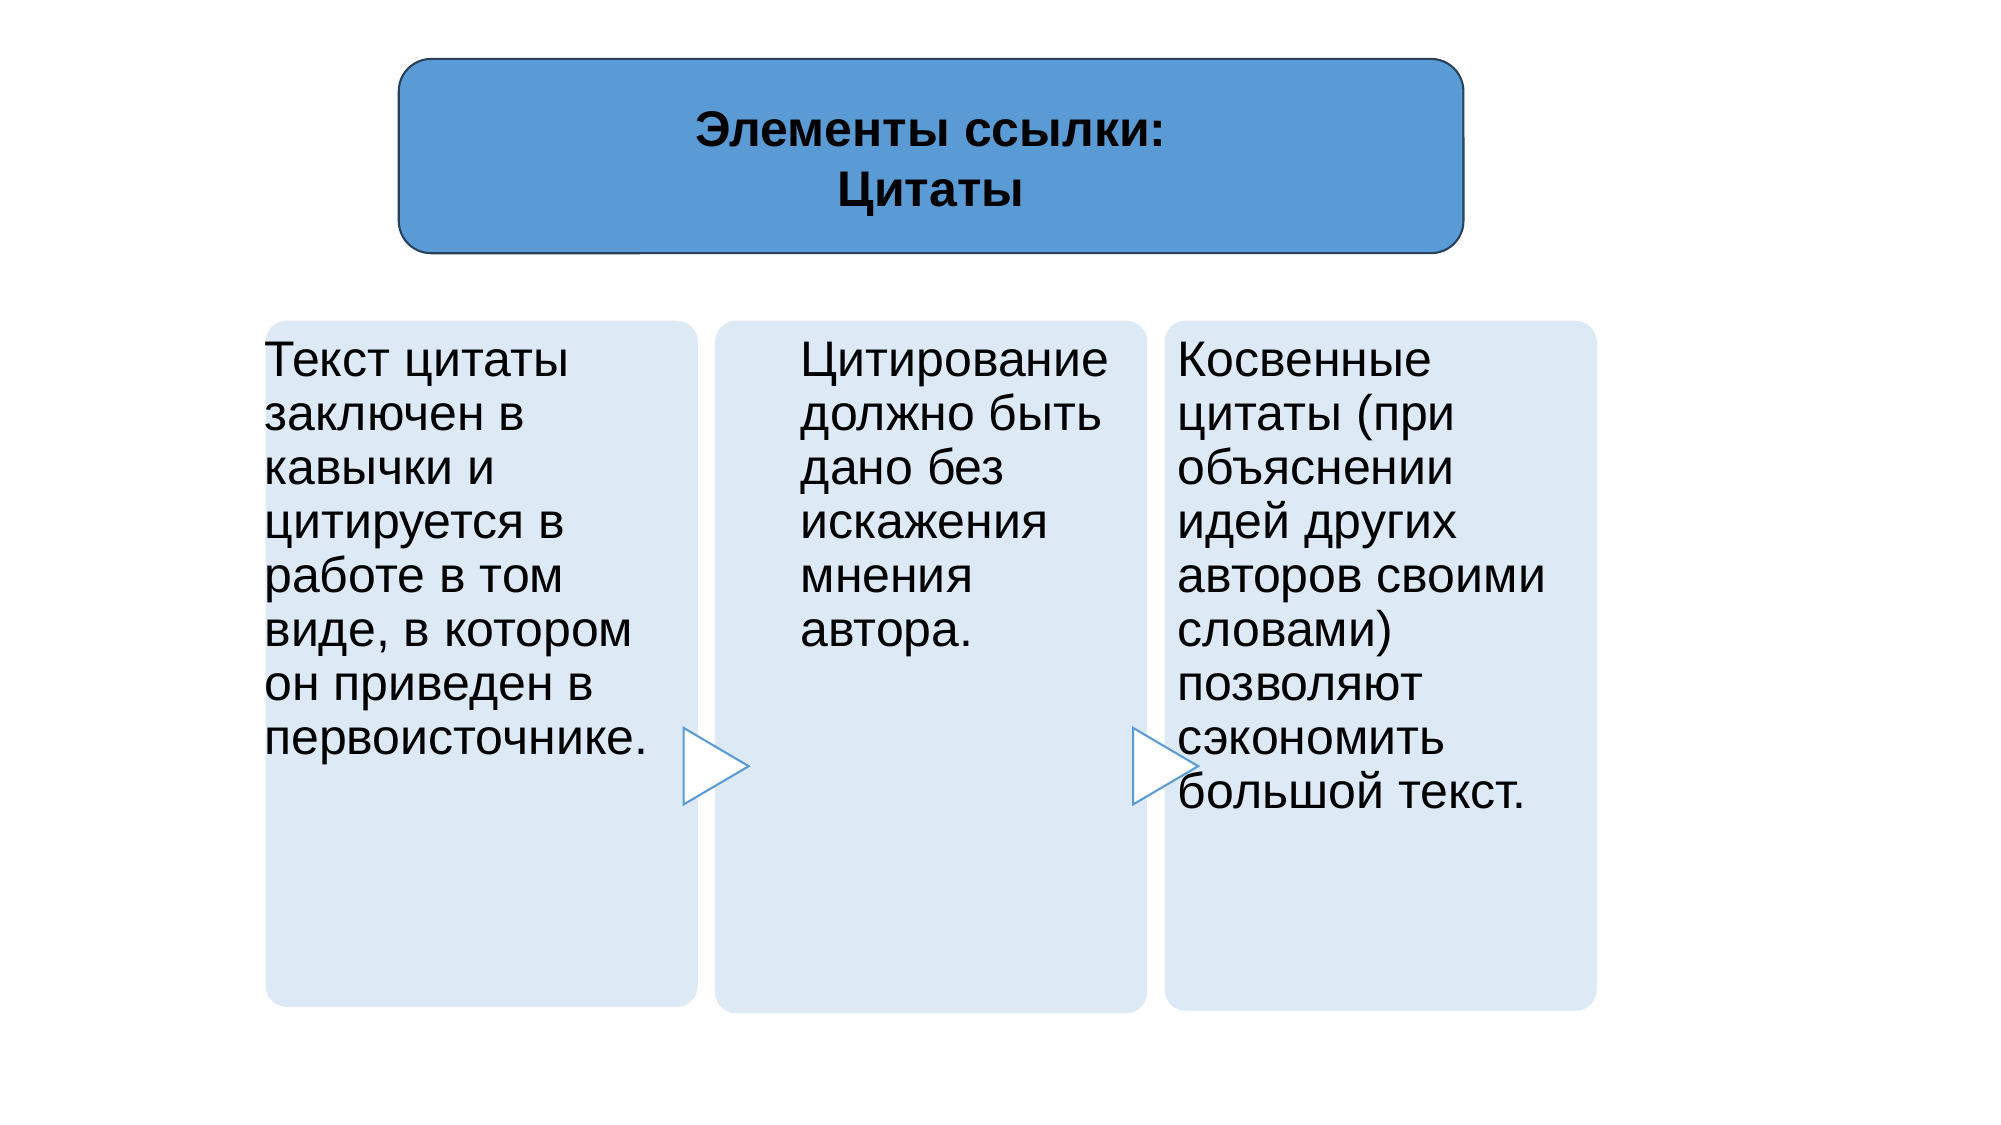

Элементы ссылки:
Цитаты

Текст цитаты заключен в кавычки и цитируется в работе в том виде, в котором он приведен в первоисточнике.

Цитирование должно быть дано без искажения мнения автора.

Косвенные цитаты (при объяснении идей других авторов своими словами) позволяют сэкономить большой текст.